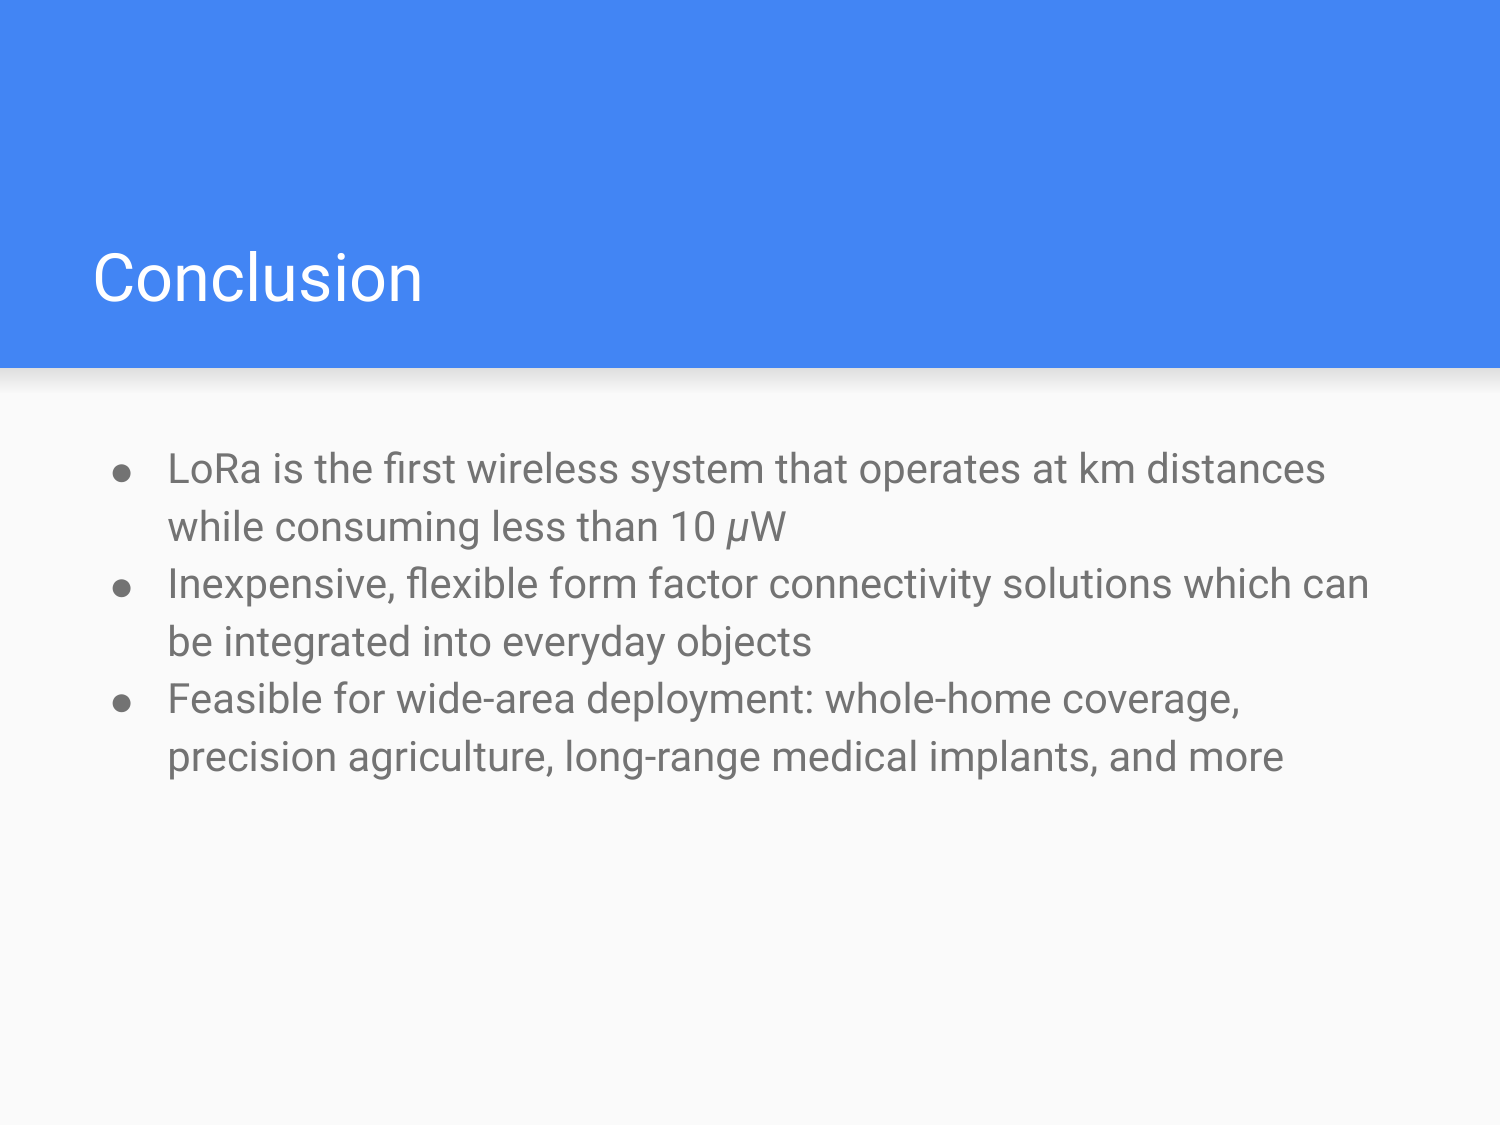

# Conclusion
LoRa is the first wireless system that operates at km distances while consuming less than 10 µW
Inexpensive, flexible form factor connectivity solutions which can be integrated into everyday objects
Feasible for wide-area deployment: whole-home coverage, precision agriculture, long-range medical implants, and more